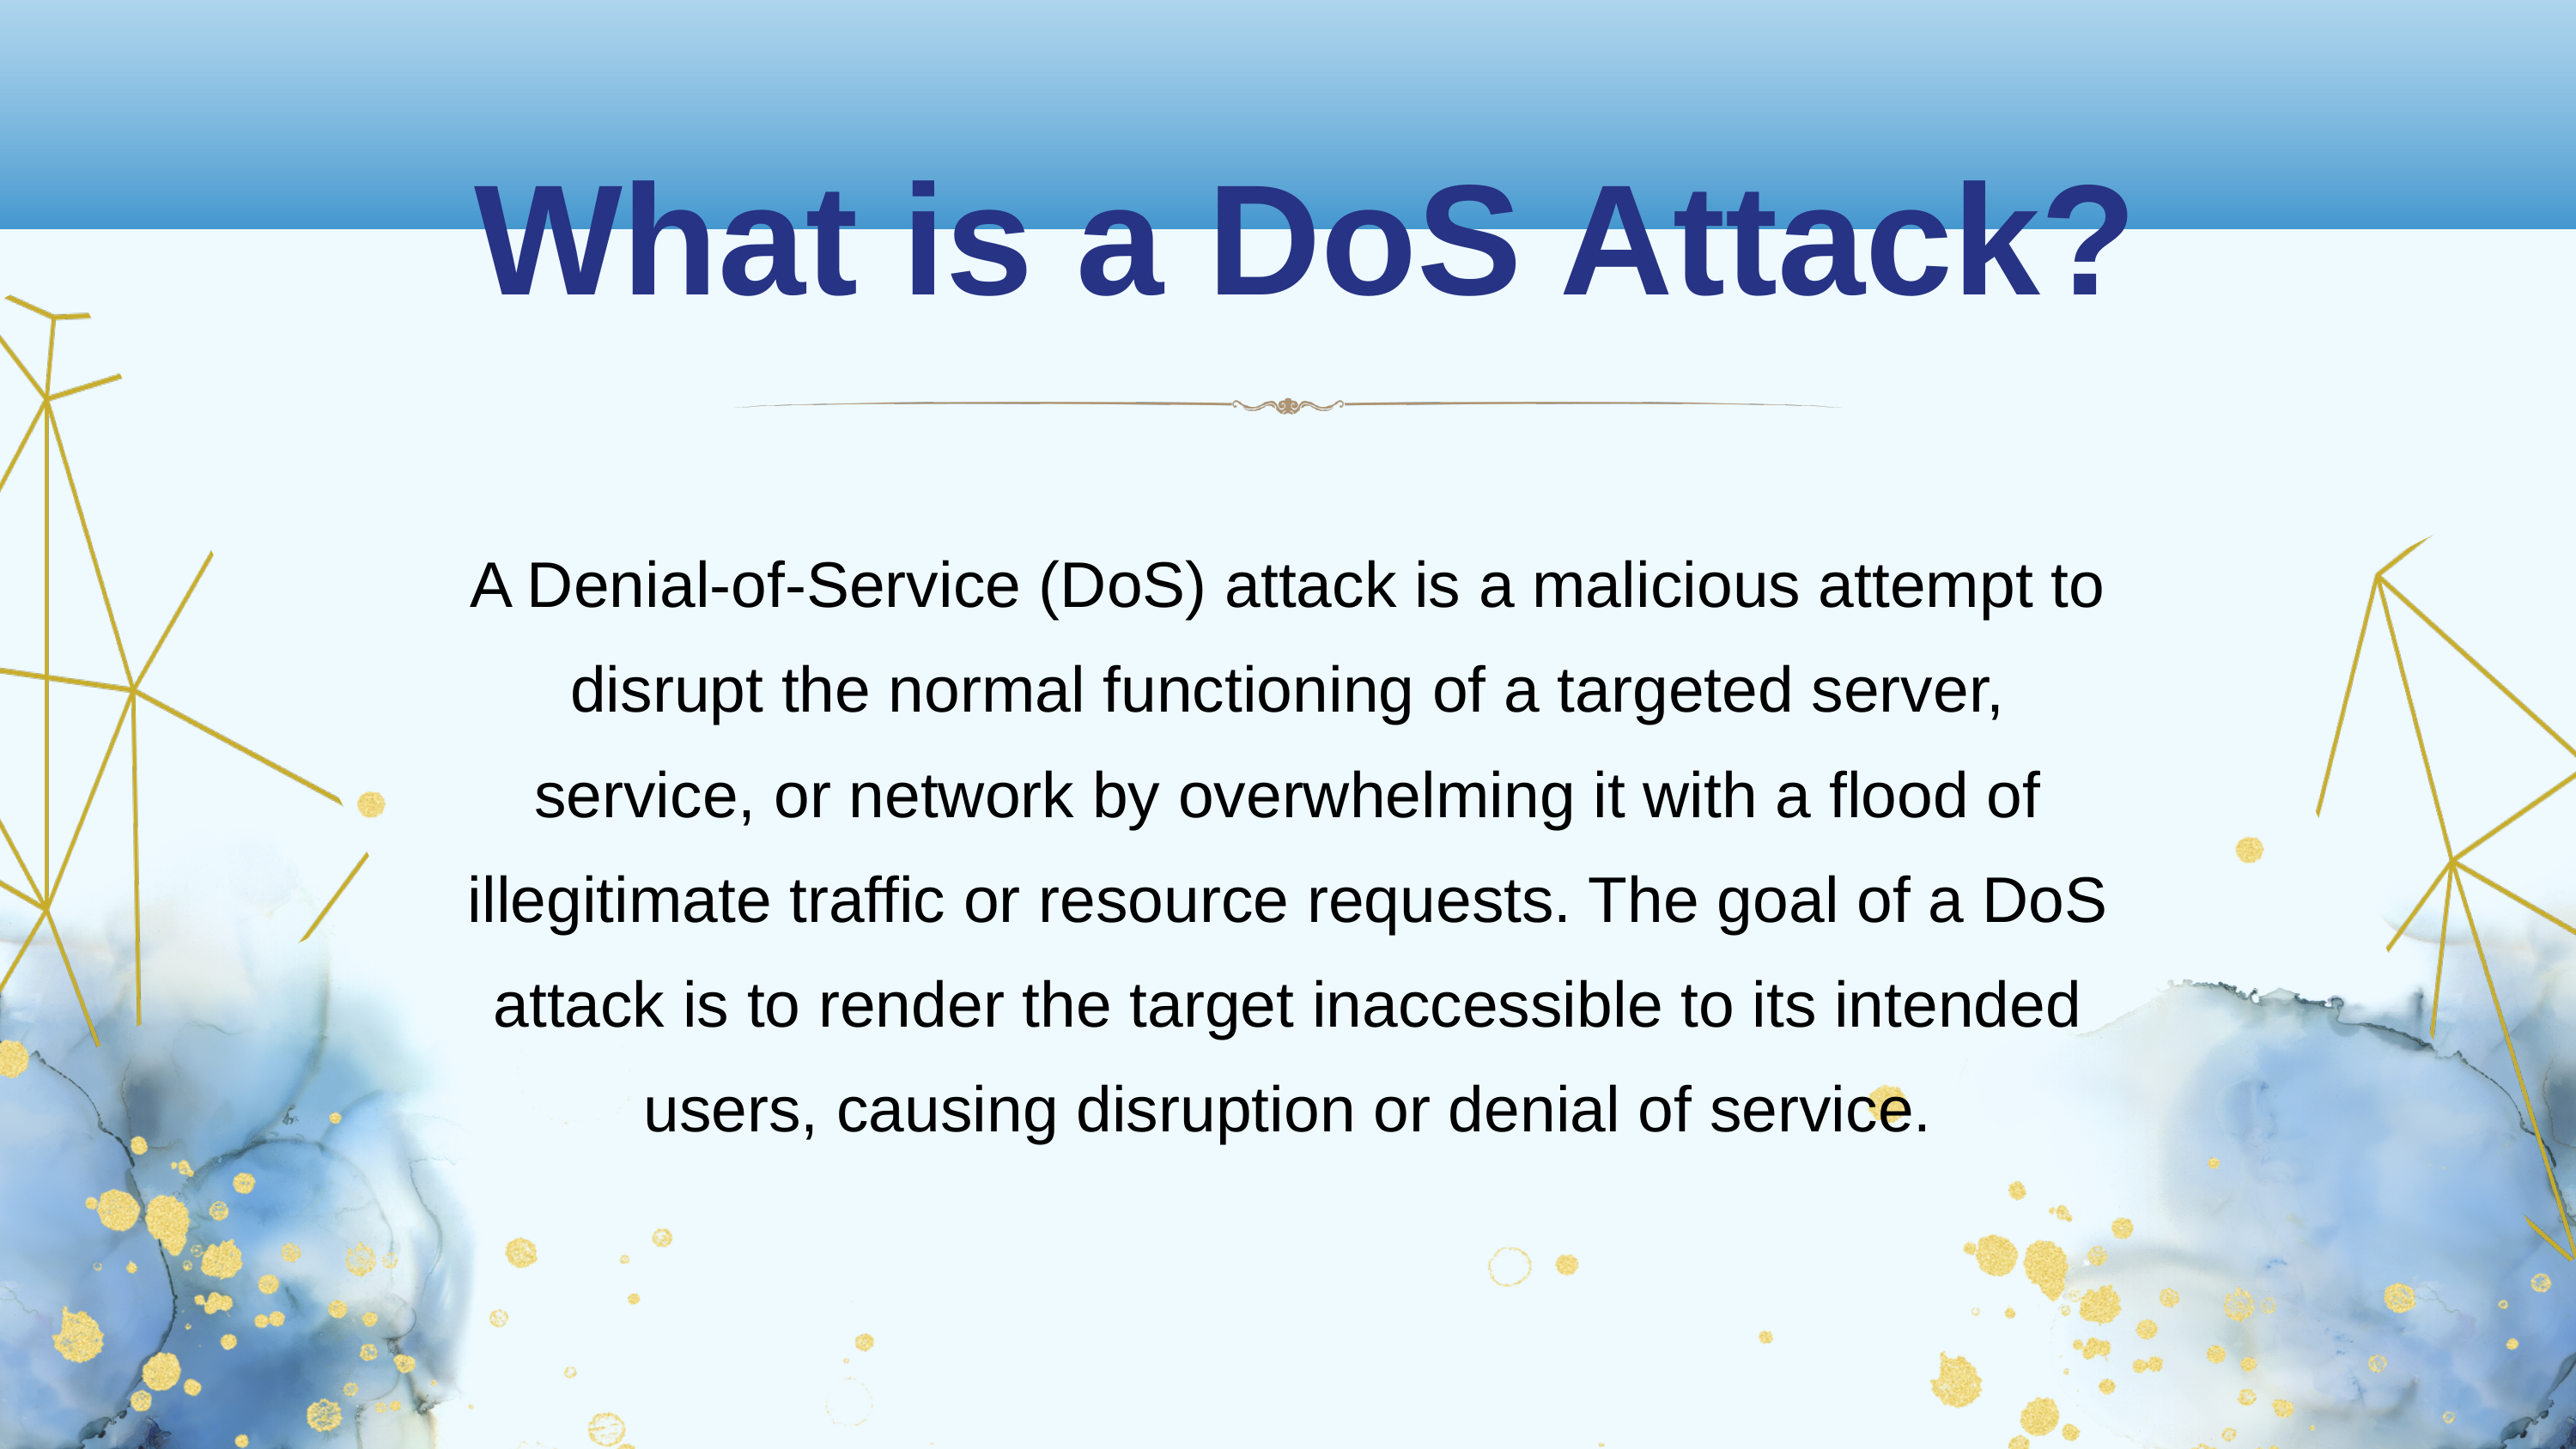

What is a DoS Attack?

A Denial-of-Service (DoS) attack is a malicious attempt to disrupt the normal functioning of a targeted server, service, or network by overwhelming it with a flood of illegitimate traffic or resource requests. The goal of a DoS attack is to render the target inaccessible to its intended users, causing disruption or denial of service.